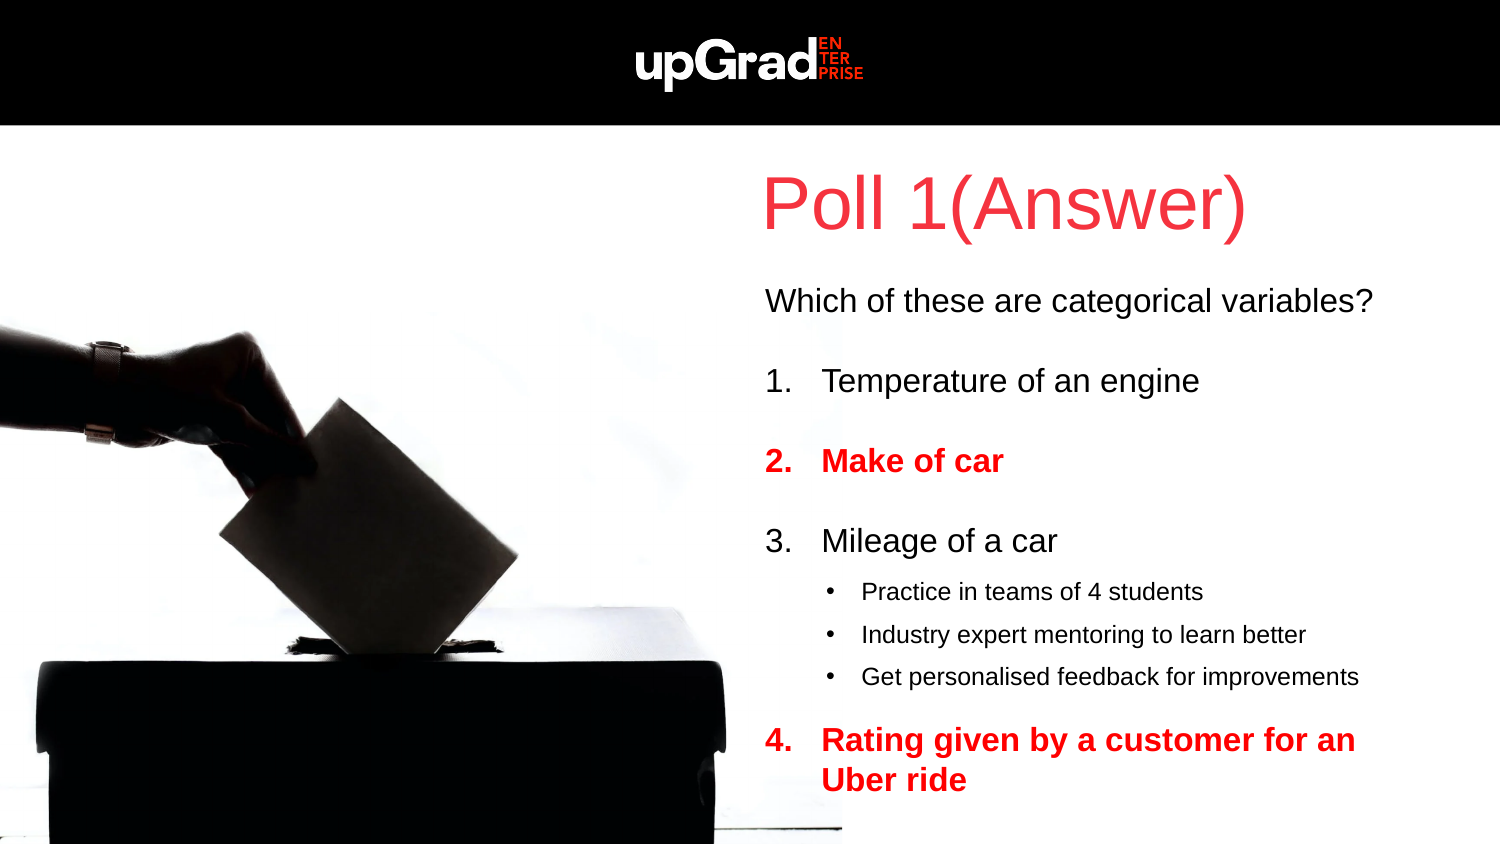

Poll 1(Answer)
Which of these are categorical variables?

Temperature of an engine

Make of car

Mileage of a car

Rating given by a customer for an Uber ride
Practice in teams of 4 students
Industry expert mentoring to learn better
Get personalised feedback for improvements